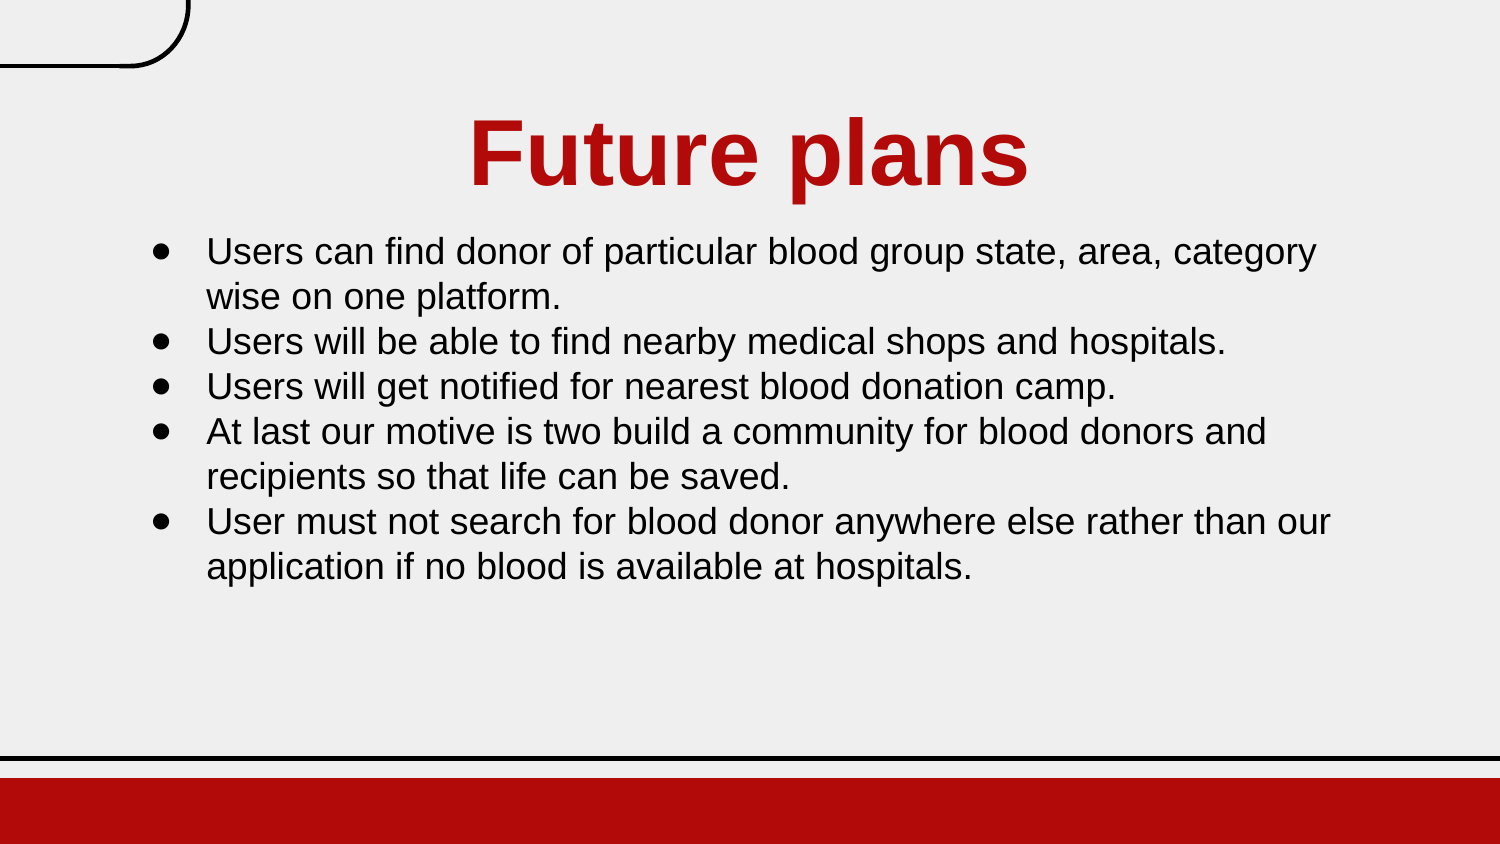

# Future plans
Users can find donor of particular blood group state, area, category wise on one platform.
Users will be able to find nearby medical shops and hospitals.
Users will get notified for nearest blood donation camp.
At last our motive is two build a community for blood donors and recipients so that life can be saved.
User must not search for blood donor anywhere else rather than our application if no blood is available at hospitals.